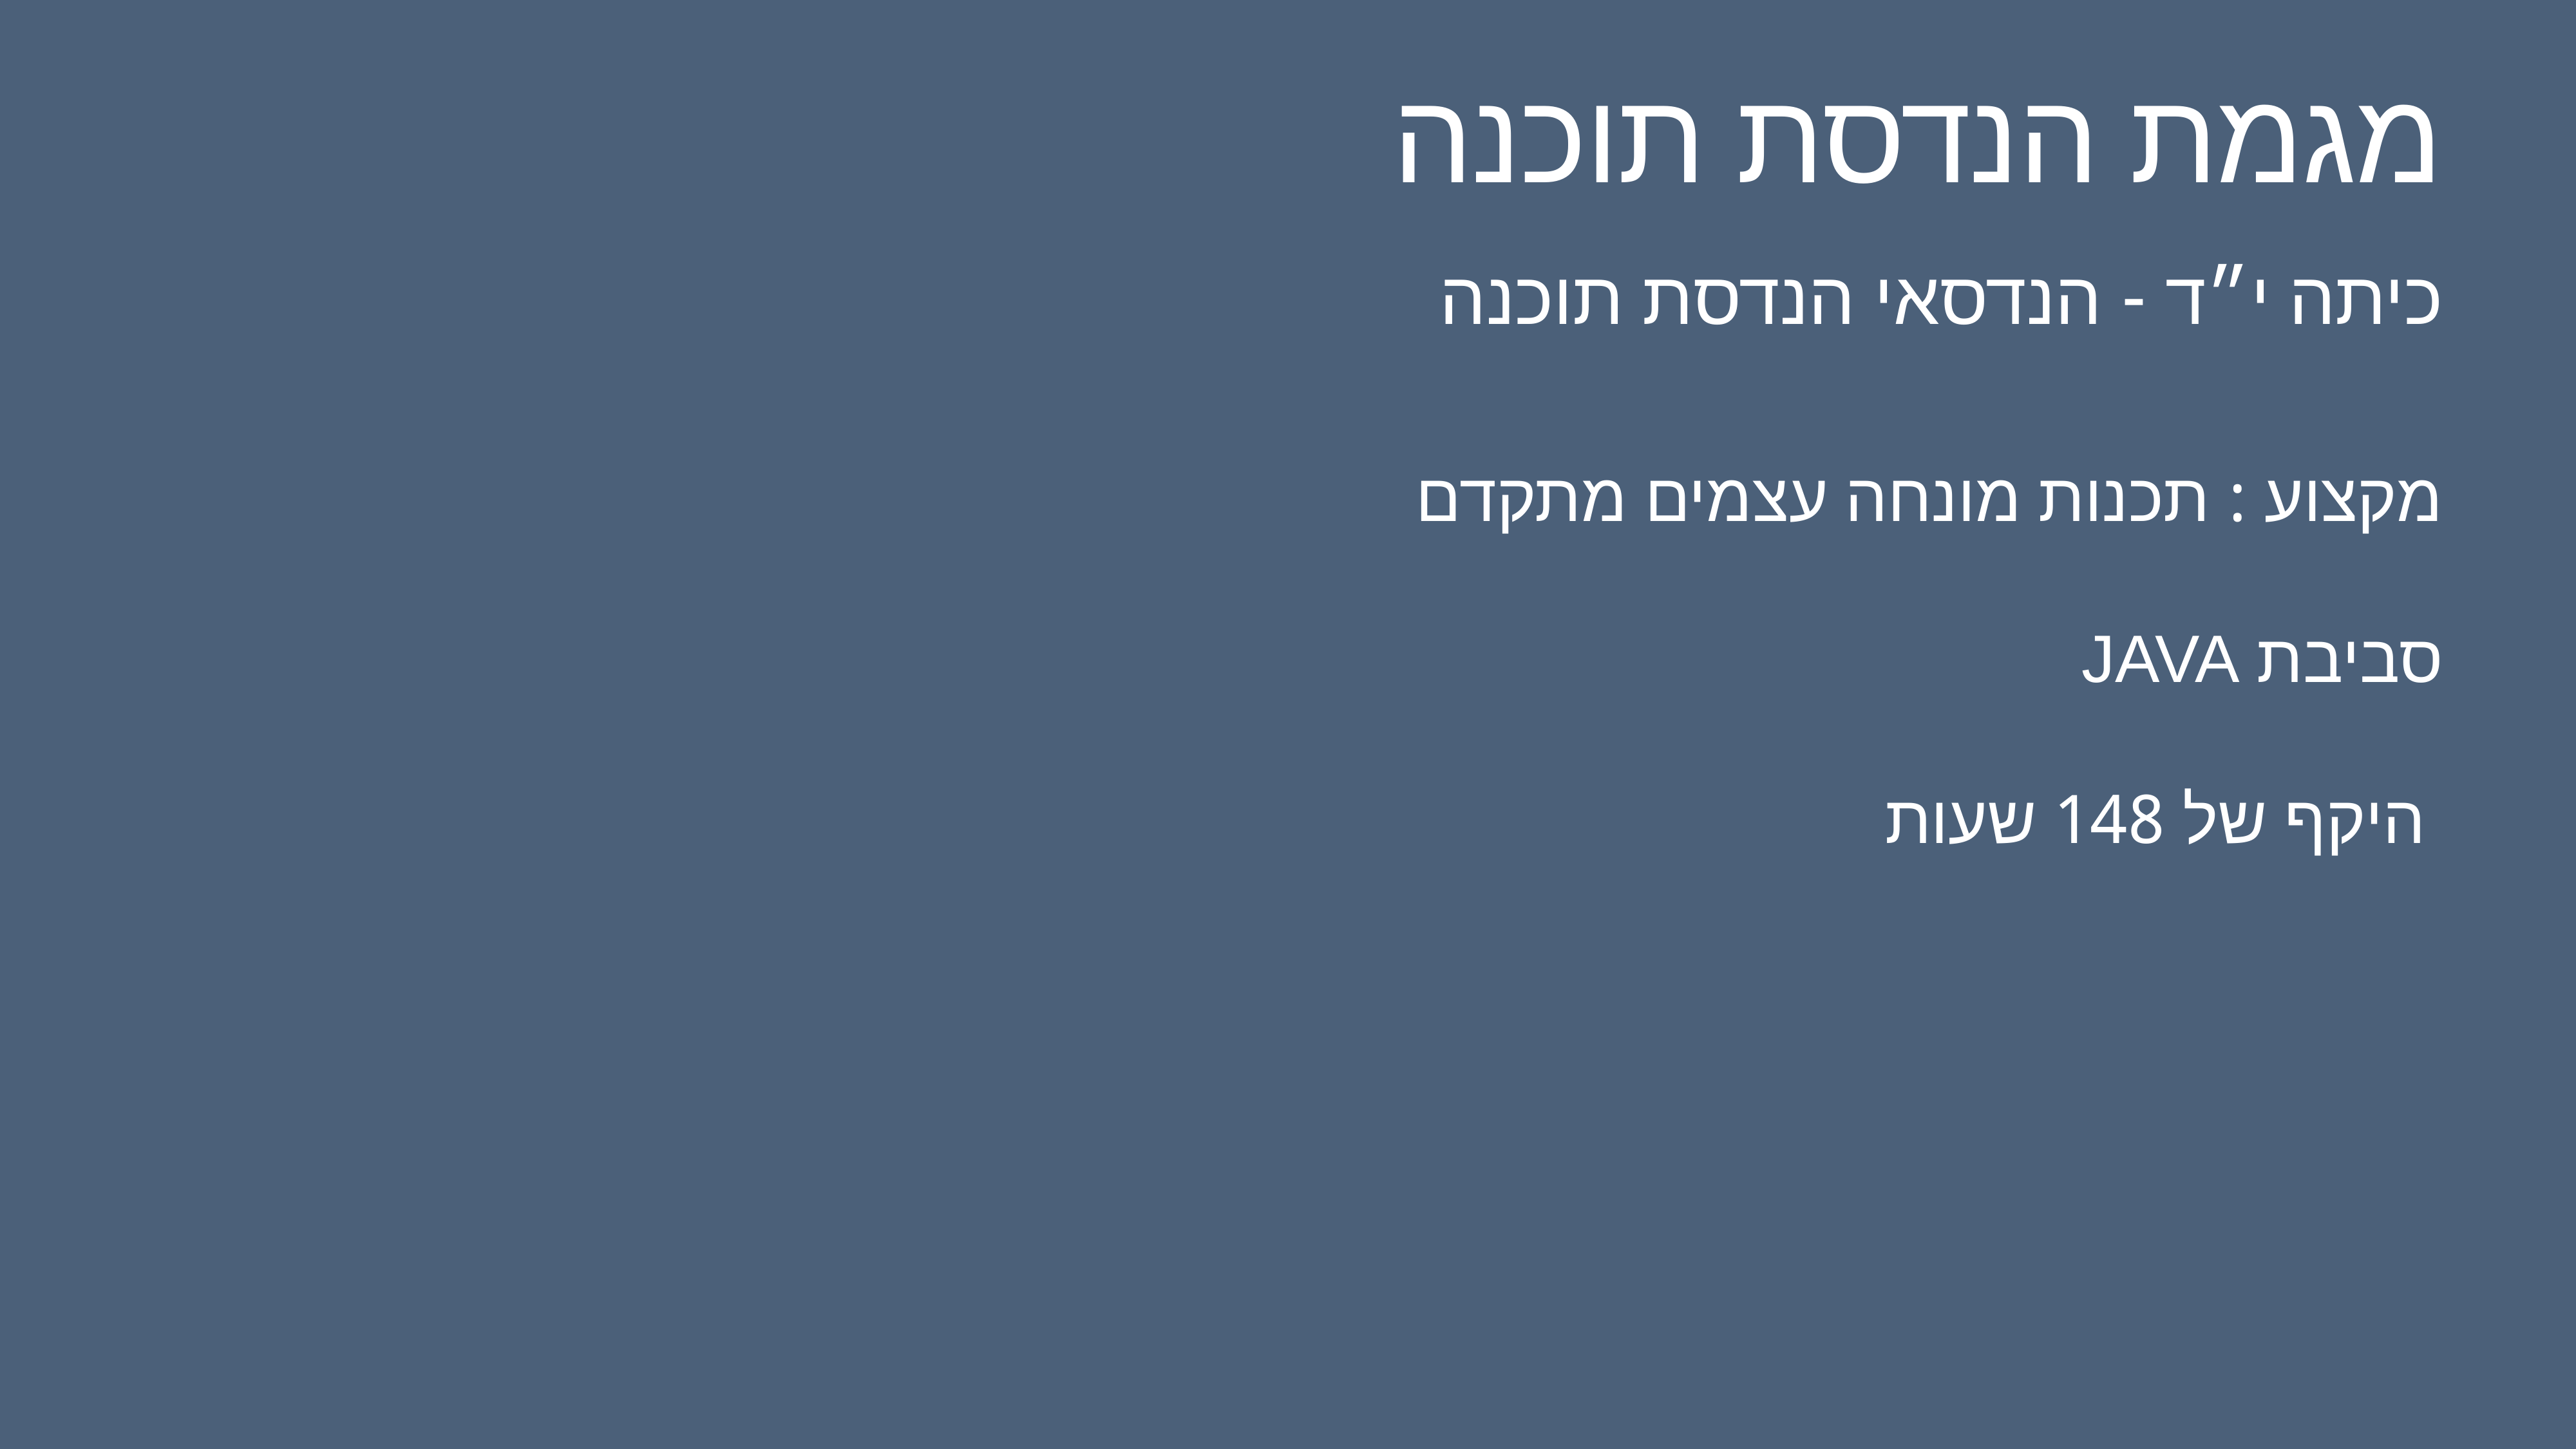

# מגמת הנדסת תוכנה
כיתה י״ד - הנדסאי הנדסת תוכנה
מקצוע : תכנות מונחה עצמים מתקדם
סביבת JAVA
 היקף של 148 שעות